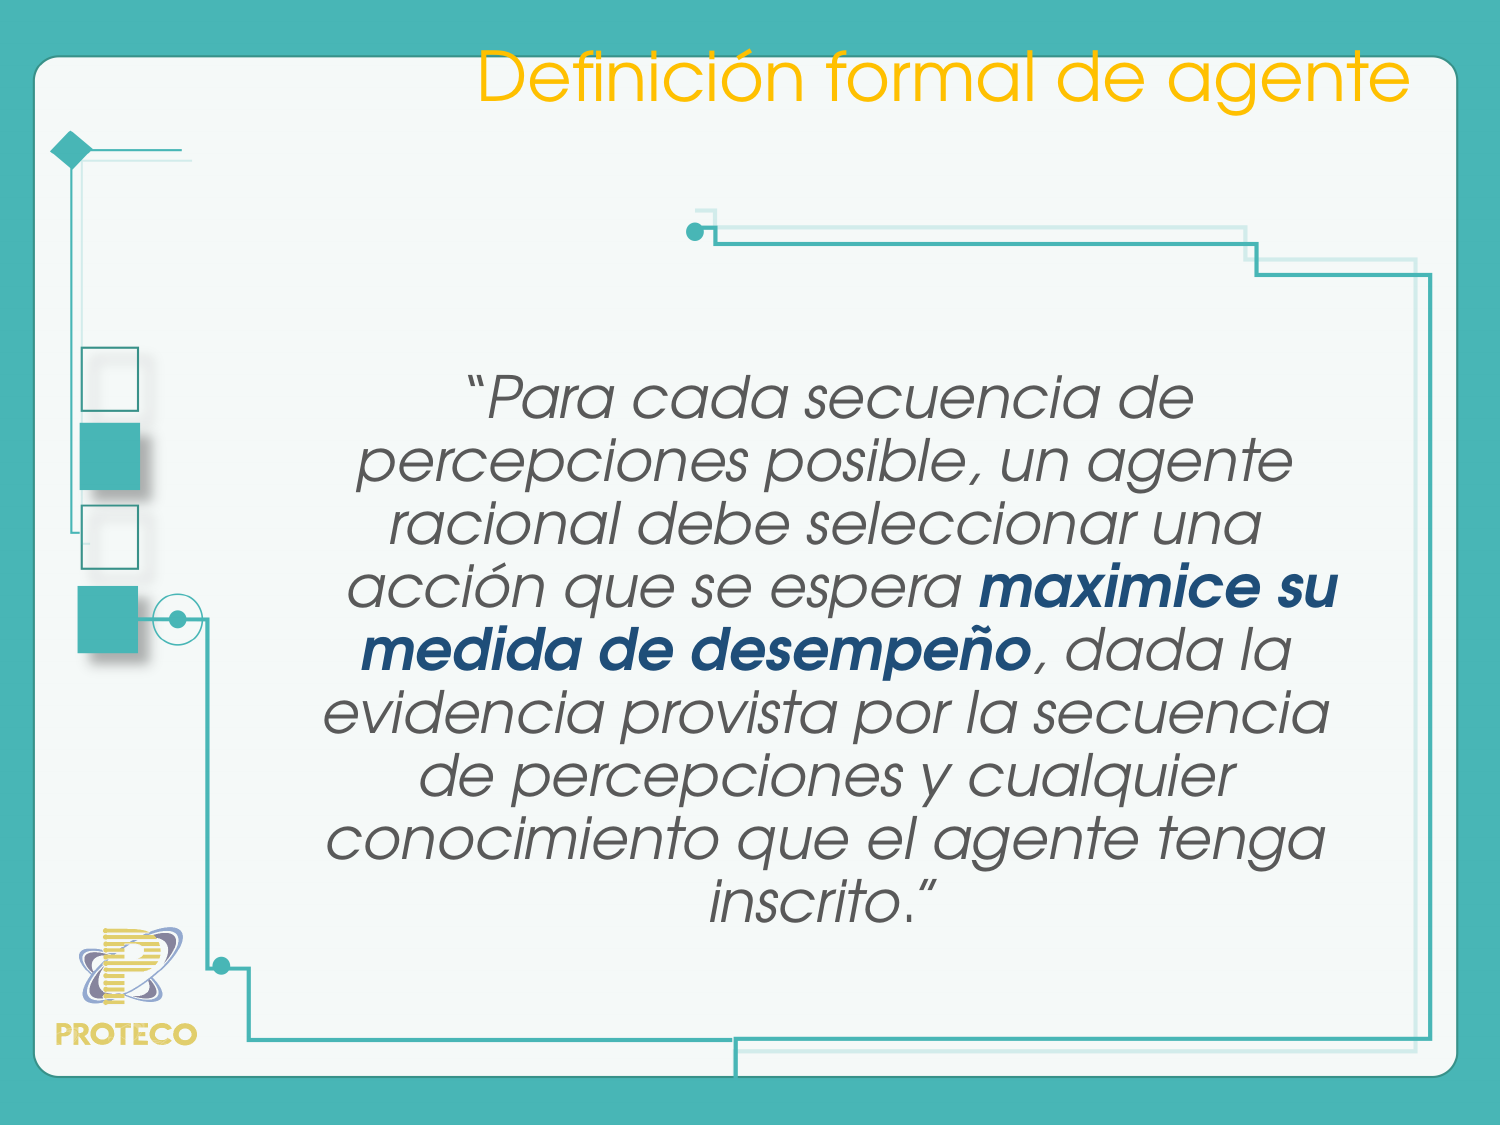

# Definición formal de agente

“Para cada secuencia de percepciones posible, un agente racional debe seleccionar una   acción que se espera maximice su medida de desempeño, dada la evidencia provista por la secuencia de percepciones y cualquier conocimiento que el agente tenga inscrito.”